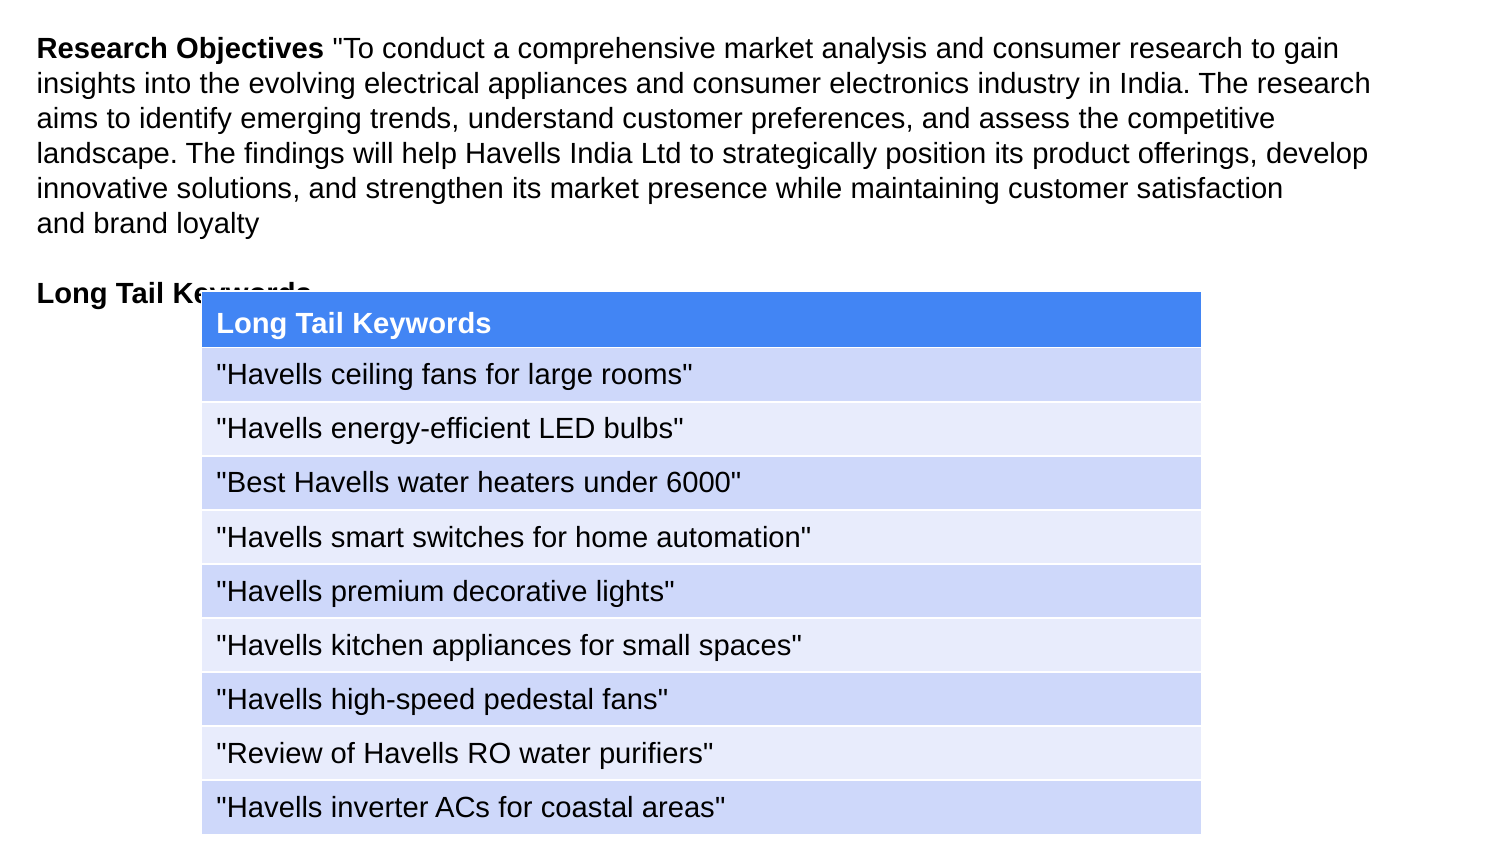

Research Objectives "To conduct a comprehensive market analysis and consumer research to gain insights into the evolving electrical appliances and consumer electronics industry in India. The research aims to identify emerging trends, understand customer preferences, and assess the competitive landscape. The findings will help Havells India Ltd to strategically position its product offerings, develop innovative solutions, and strengthen its market presence while maintaining customer satisfaction and brand loyalty

Long Tail Keywords
| Long Tail Keywords |
| --- |
| "Havells ceiling fans for large rooms" |
| "Havells energy-efficient LED bulbs" |
| "Best Havells water heaters under 6000" |
| "Havells smart switches for home automation" |
| "Havells premium decorative lights" |
| "Havells kitchen appliances for small spaces" |
| "Havells high-speed pedestal fans" |
| "Review of Havells RO water purifiers" |
| "Havells inverter ACs for coastal areas" |